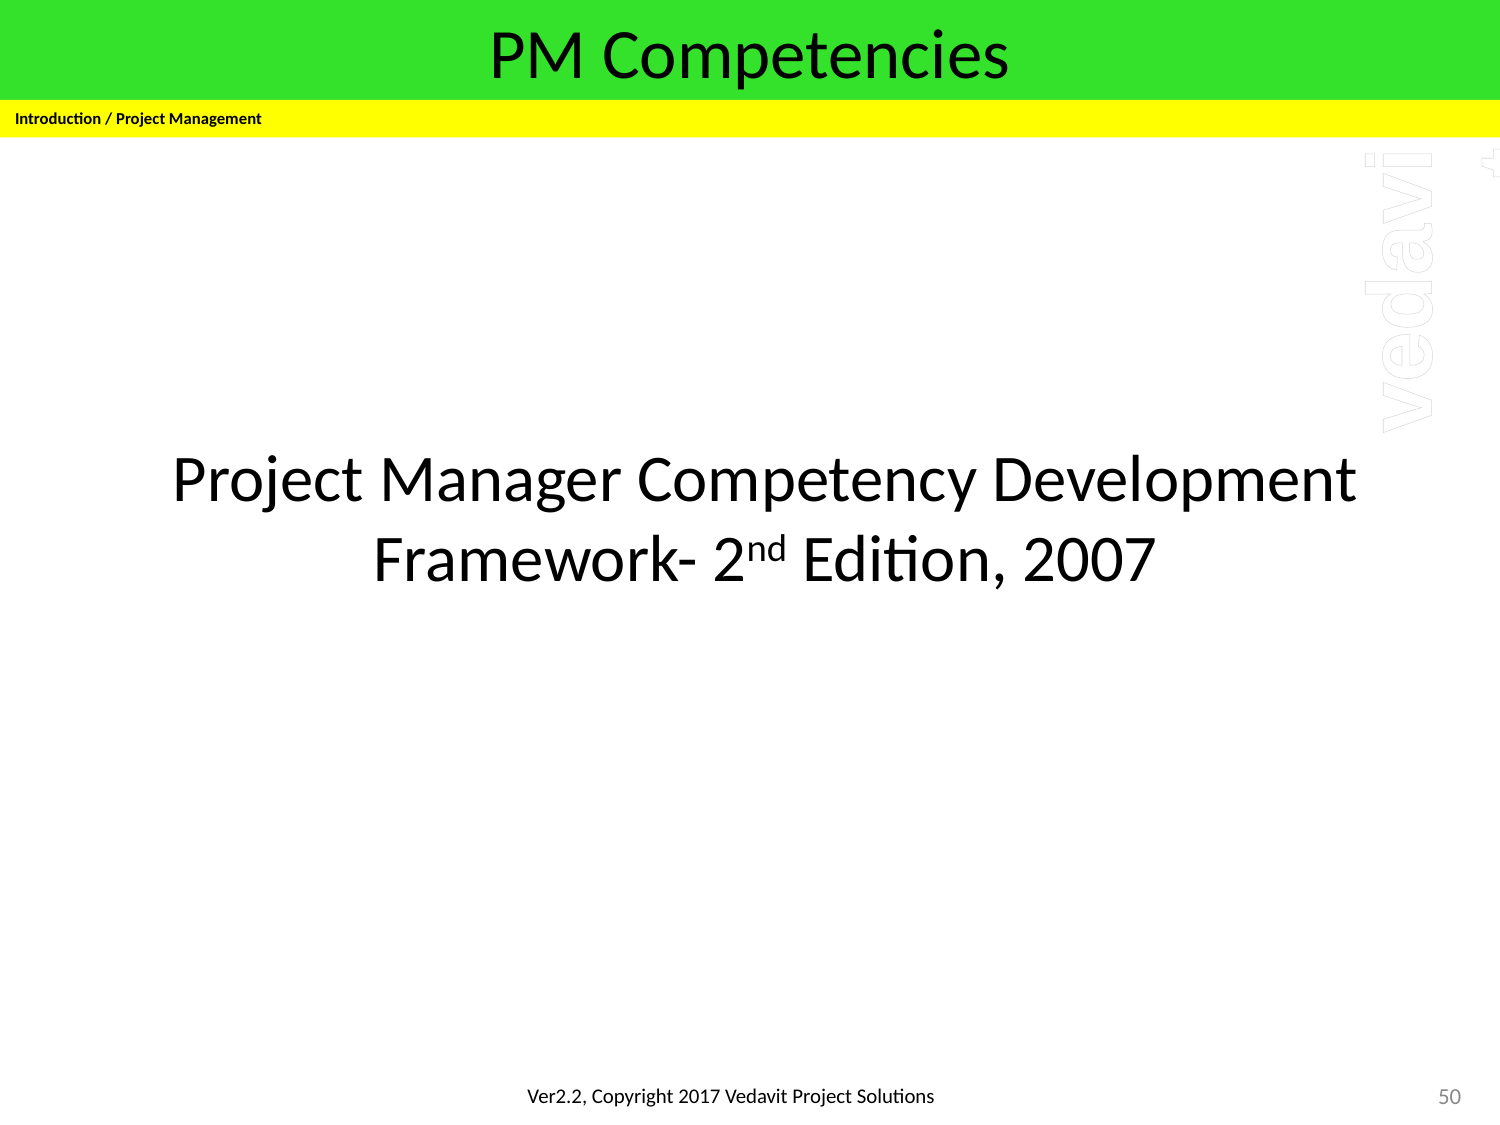

# PM Competencies
Introduction / Project Management

	Project Manager Competency Development Framework- 2nd Edition, 2007

50